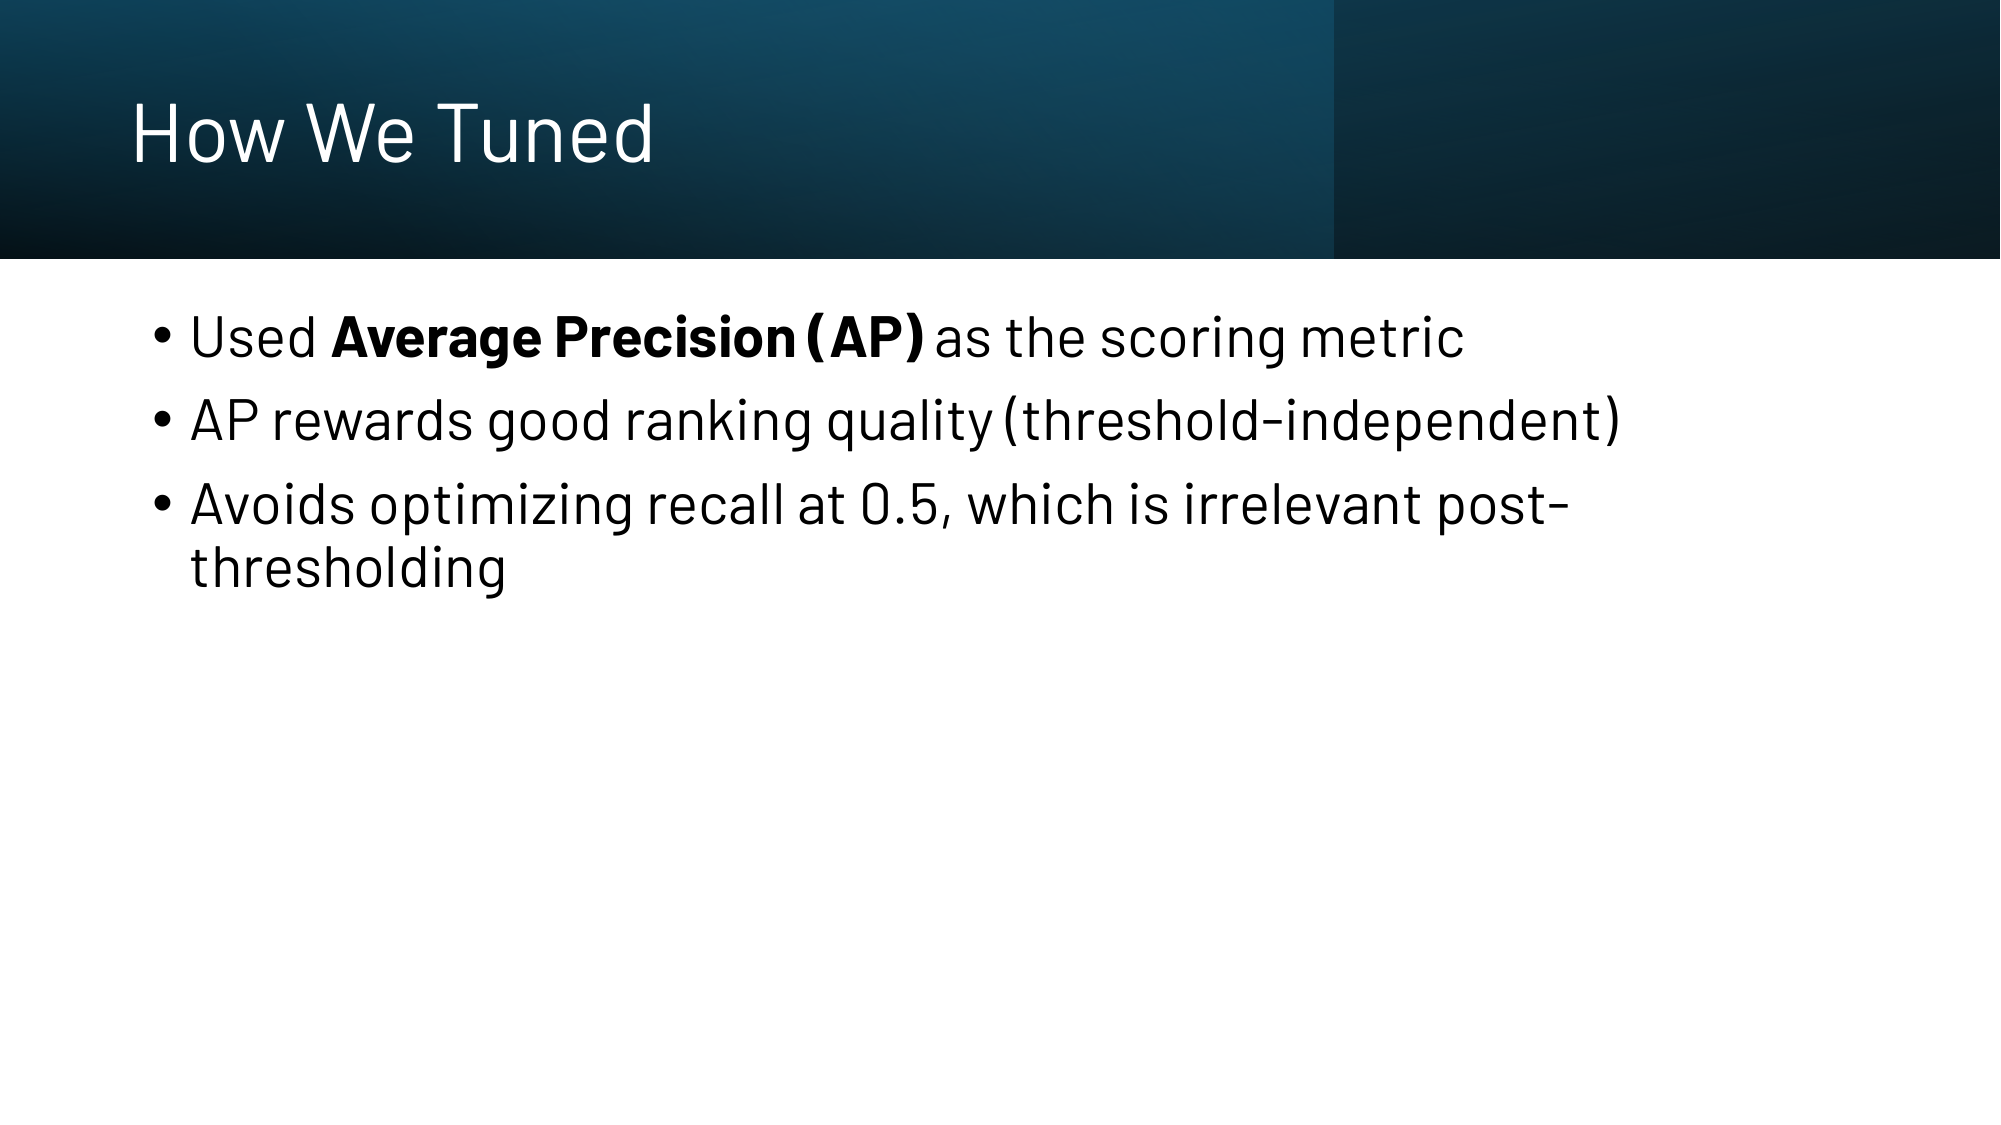

# How We Tuned
Used Average Precision (AP) as the scoring metric
AP rewards good ranking quality (threshold-independent)
Avoids optimizing recall at 0.5, which is irrelevant post-thresholding